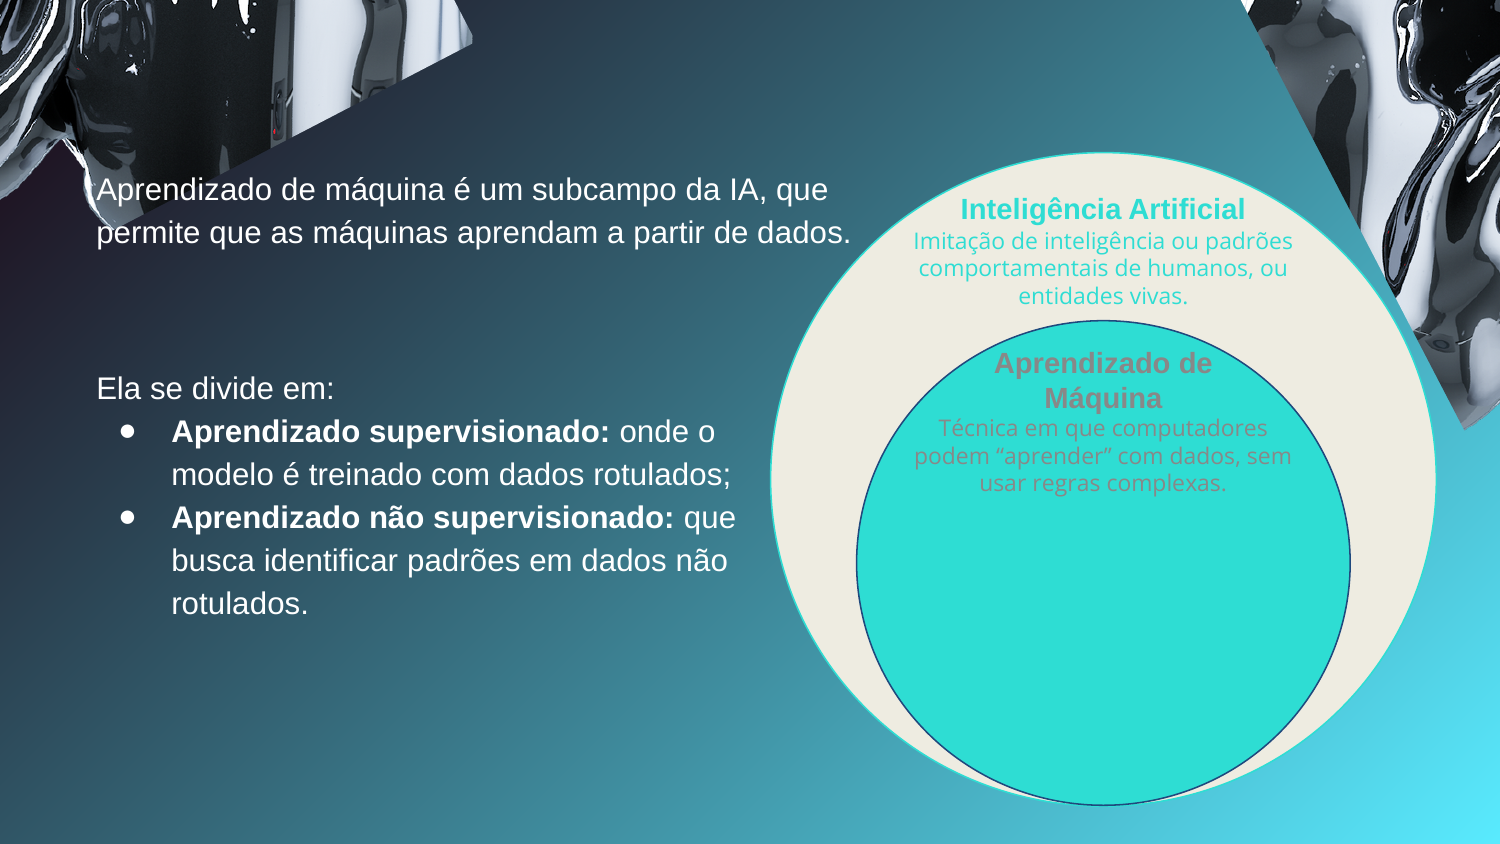

Aprendizado de máquina é um subcampo da IA, que permite que as máquinas aprendam a partir de dados.

Inteligência Artificial

Imitação de inteligência ou padrões comportamentais de humanos, ou entidades vivas.

Aprendizado de Máquina
Técnica em que computadores podem “aprender” com dados, sem usar regras complexas.
Ela se divide em:
Aprendizado supervisionado: onde o modelo é treinado com dados rotulados;
Aprendizado não supervisionado: que busca identificar padrões em dados não rotulados.